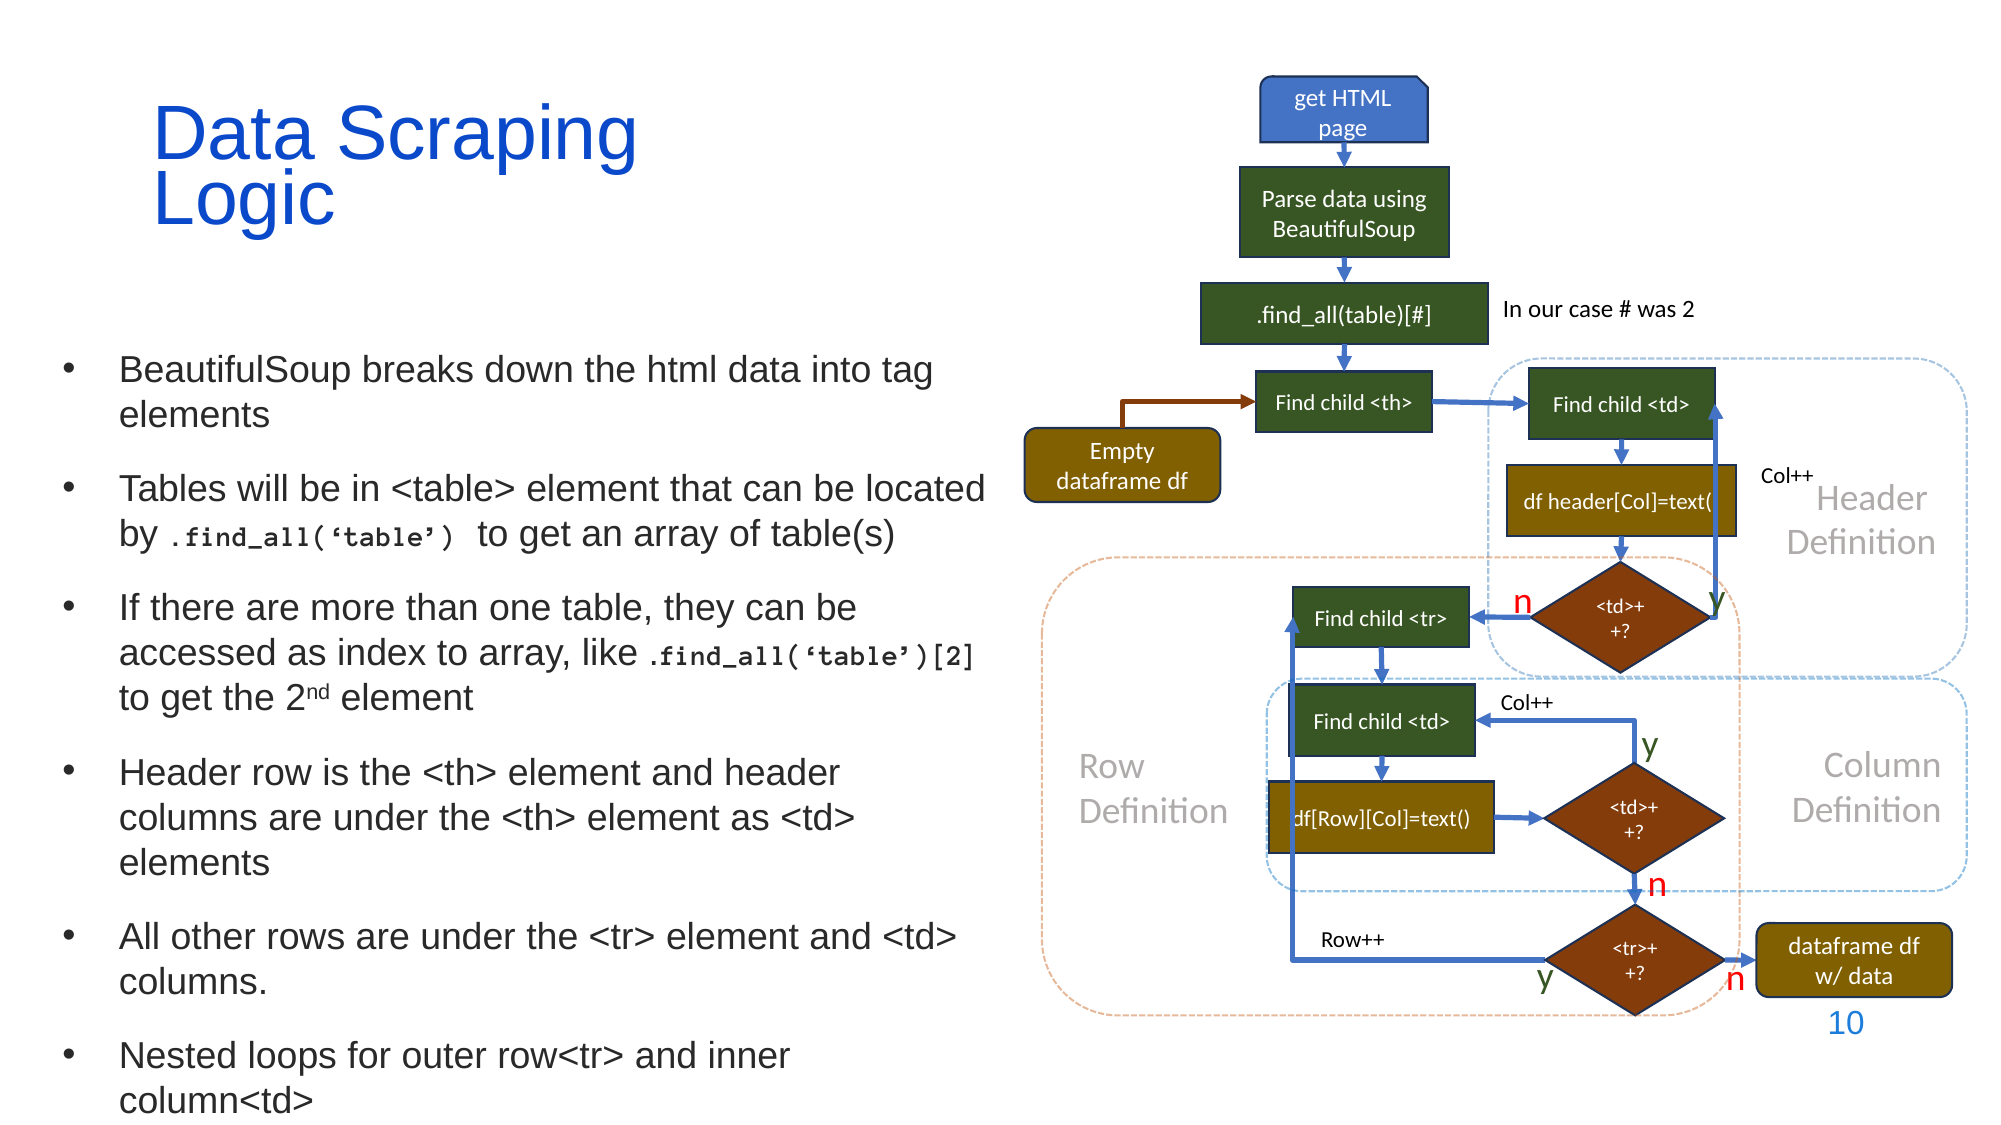

# Data Scraping Logic
get HTML page
Parse data using BeautifulSoup
.find_all(table)[#]
In our case # was 2
Find child <th>
Empty dataframe df

BeautifulSoup breaks down the html data into tag elements
Tables will be in <table> element that can be located by .find_all(‘table’) to get an array of table(s)
If there are more than one table, they can be accessed as index to array, like .find_all(‘table’)[2] to get the 2nd element
Header row is the <th> element and header columns are under the <th> element as <td> elements
All other rows are under the <tr> element and <td> columns.
Nested loops for outer row<tr> and inner column<td>
           Header
Definition
Find child <td>
Col++
df header[Col]=text()
<td>++?
y
n
Row
Definition
Find child <tr>
Column
Definition
Col++
Find child <td>
y
<td>++?
df[Row][Col]=text()
n
<tr>++?
Row++
dataframe df w/ data
y
n
10